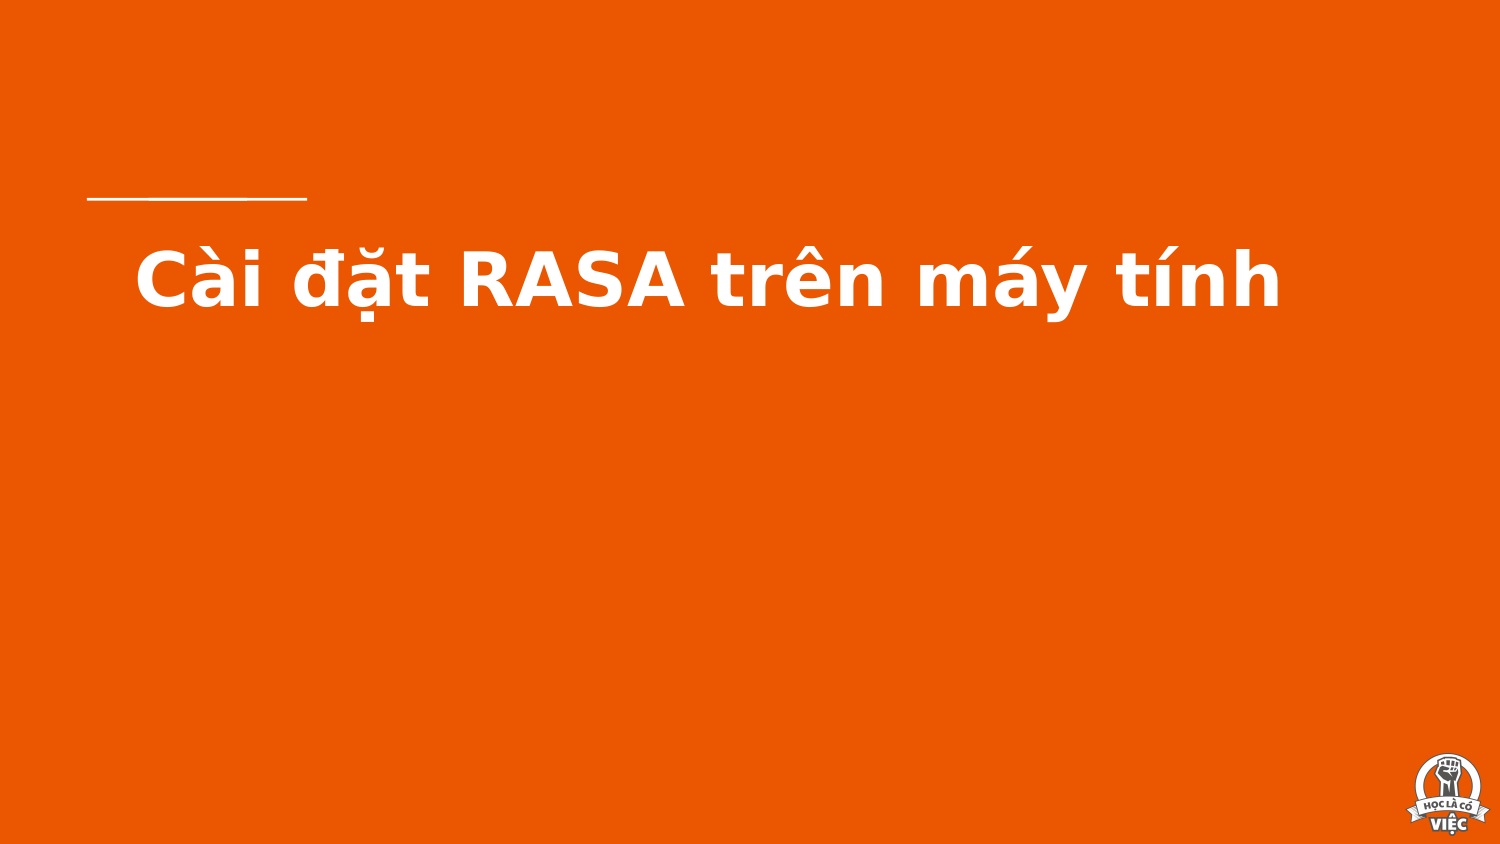

# Cài đặt RASA trên máy tính